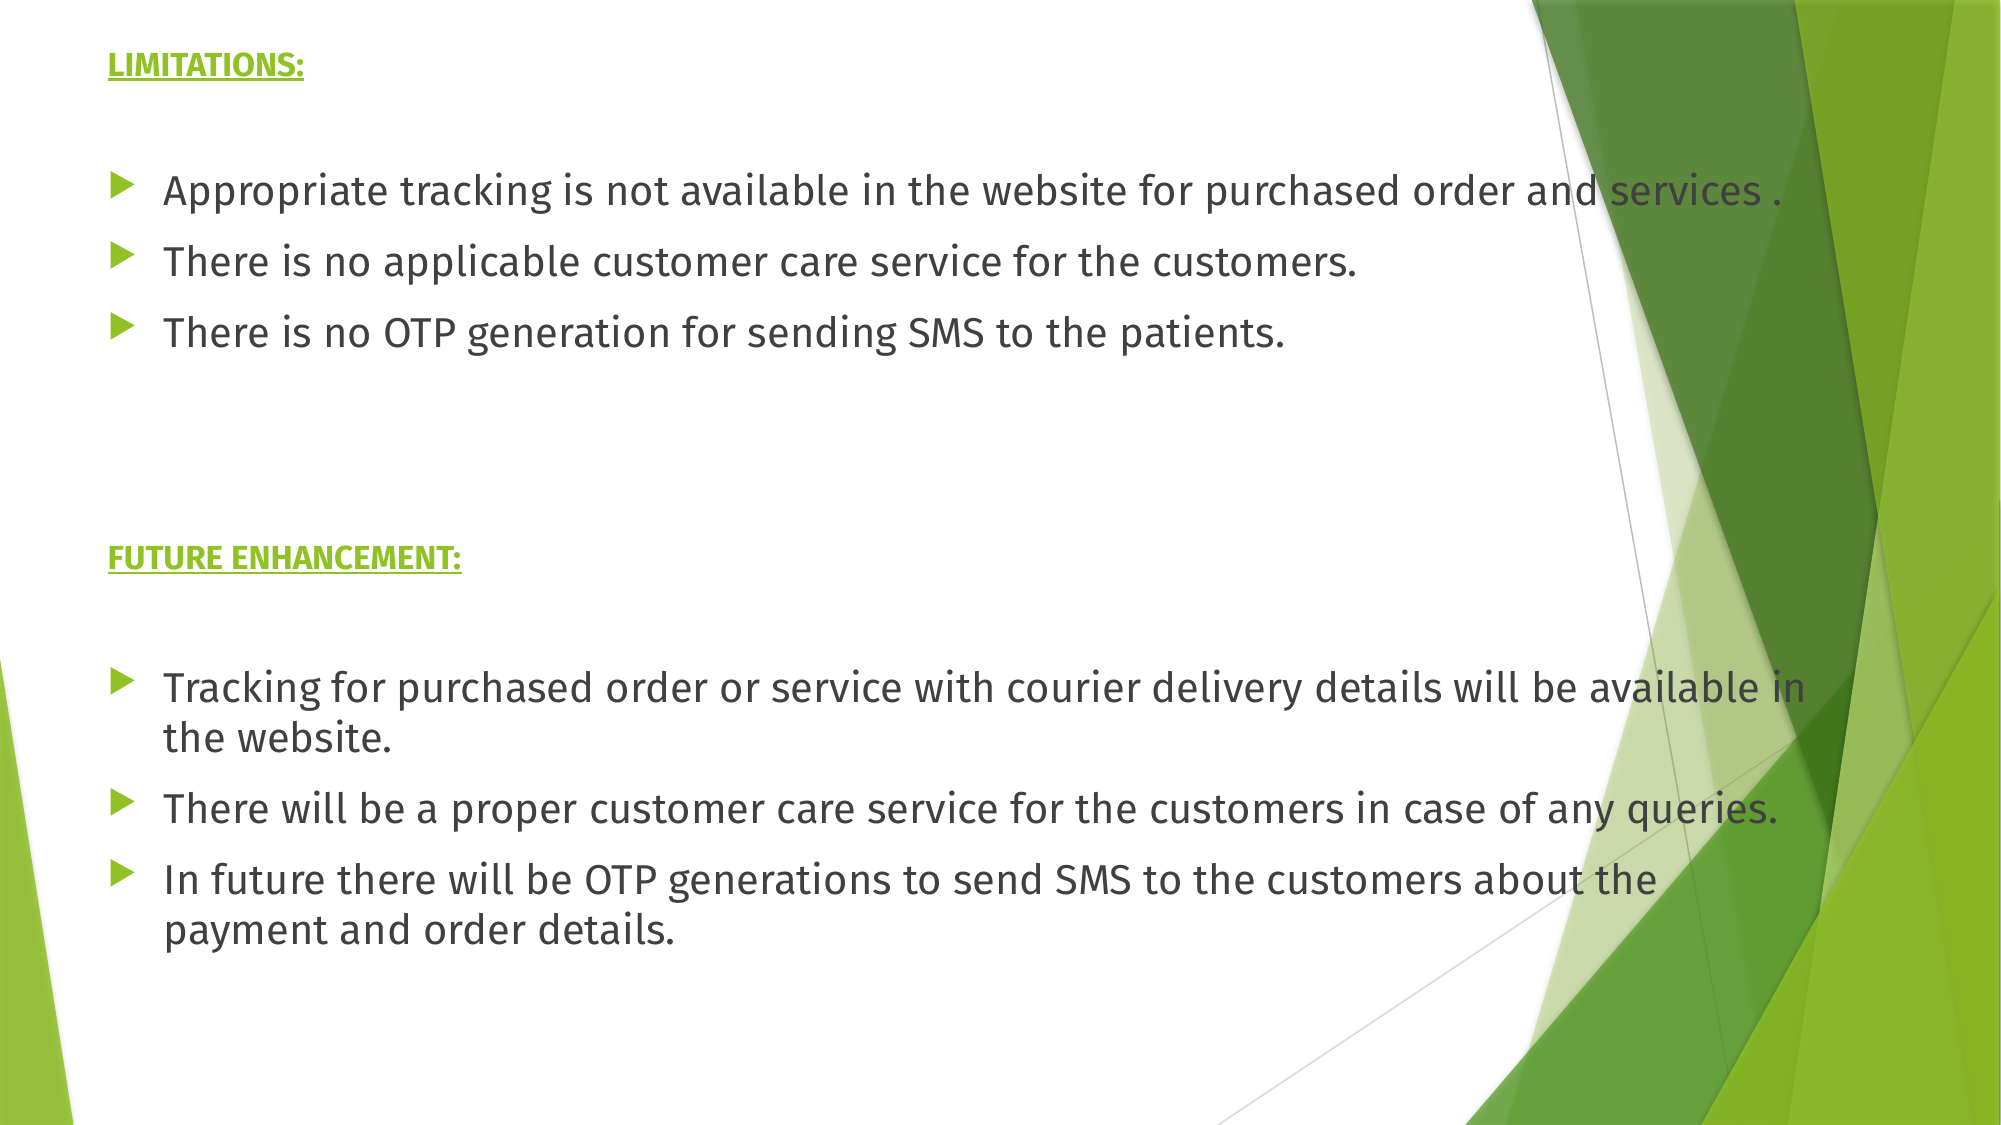

LIMITATIONS:

Appropriate tracking is not available in the website for purchased order and services .
There is no applicable customer care service for the customers.
There is no OTP generation for sending SMS to the patients.

FUTURE ENHANCEMENT:

Tracking for purchased order or service with courier delivery details will be available in the website.
There will be a proper customer care service for the customers in case of any queries.
In future there will be OTP generations to send SMS to the customers about the payment and order details.